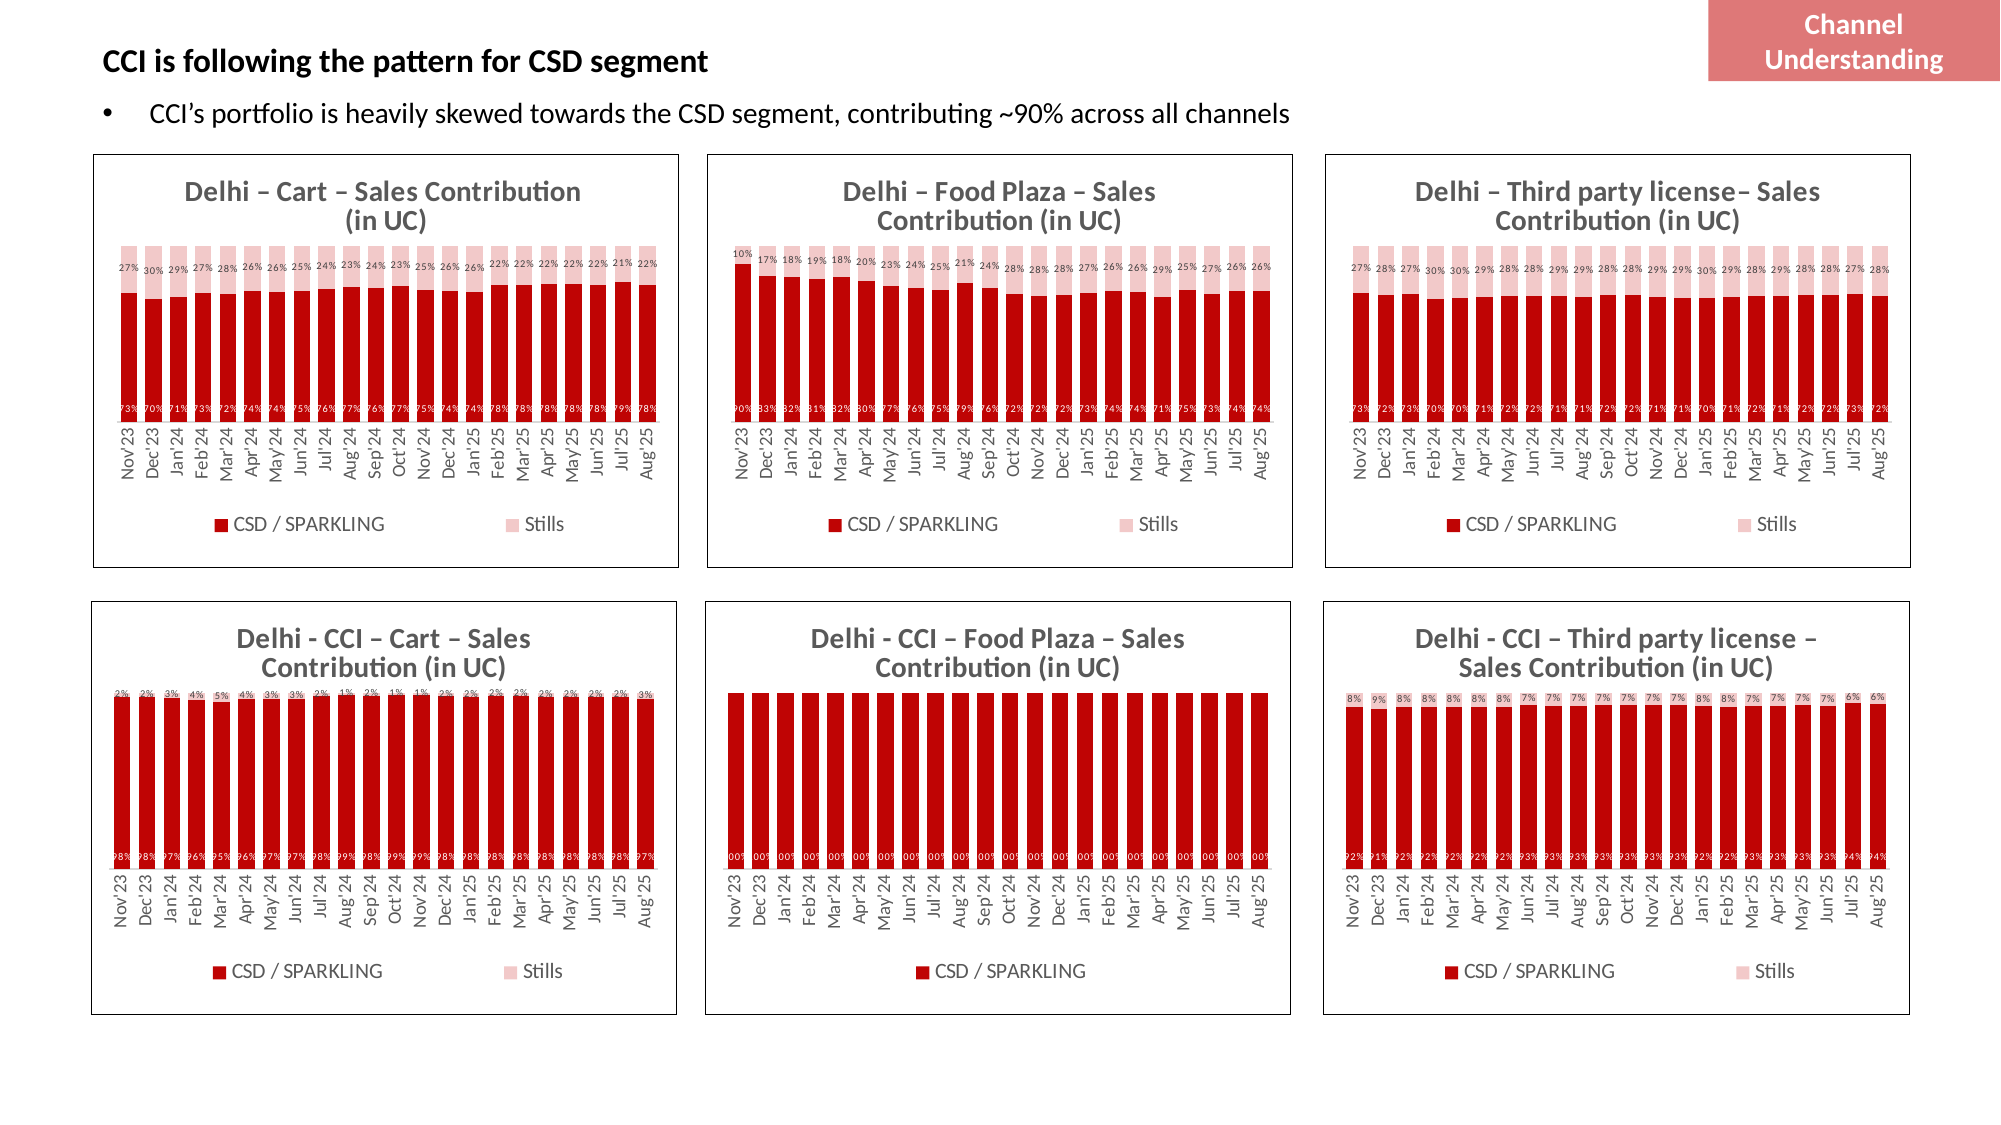

Channel Understanding
# CCI is following the pattern for CSD segment
CCI’s portfolio is heavily skewed towards the CSD segment, contributing ~90% across all channels

### Chart: Delhi – Cart – Sales Contribution
(in UC)

| Category | CSD / SPARKLING | Stills |
|---|---|---|
|  Nov'23 | 0.7337664104575234 | 0.26623358954247656 |
|  Dec'23 | 0.6997097879540801 | 0.3002902120459199 |
|  Jan'24 | 0.7102135013889704 | 0.28978649861102956 |
|  Feb'24 | 0.7288108092469515 | 0.2711891907530485 |
|  Mar'24 | 0.7231094729488995 | 0.27689052705110057 |
|  Apr'24 | 0.74426640018423 | 0.25573359981577004 |
|  May'24 | 0.7391877001396647 | 0.26081229986033533 |
|  Jun'24 | 0.74554191691672 | 0.25445808308327994 |
|  Jul'24 | 0.7564587687441566 | 0.24354123125584337 |
|  Aug'24 | 0.7670483201795717 | 0.23295167982042828 |
|  Sep'24 | 0.7575063493164252 | 0.24249365068357476 |
| Oct'24 | 0.7703285263226828 | 0.22967147367731722 |
| Nov'24 | 0.7499801175667967 | 0.2500198824332033 |
| Dec'24 | 0.7430562833310946 | 0.25694371666890536 |
| Jan'25 | 0.7388384162104353 | 0.2611615837895646 |
| Feb'25 | 0.7780290917940738 | 0.22197090820592622 |
| Mar'25 | 0.7786537667952798 | 0.22134623320472033 |
| Apr'25 | 0.7815348349518741 | 0.21846516504812577 |
| May'25 | 0.7839186191810436 | 0.21608138081895642 |
| Jun'25 | 0.7764496392884075 | 0.22355036071159246 |
| Jul'25 | 0.7915529182209776 | 0.20844708177902233 |
| Aug'25 | 0.775936596248026 | 0.224063403751974 |

### Chart: Delhi – Food Plaza – Sales Contribution (in UC)

| Category | CSD / SPARKLING | Stills |
|---|---|---|
|  Nov'23 | 0.8969806276390333 | 0.10301937236096666 |
|  Dec'23 | 0.8267141144455651 | 0.17328588555443492 |
|  Jan'24 | 0.8220235757692742 | 0.17797642423072574 |
|  Feb'24 | 0.8126535399049442 | 0.18734646009505587 |
|  Mar'24 | 0.8228664720312193 | 0.17713352796878062 |
|  Apr'24 | 0.800153989765813 | 0.19984601023418708 |
|  May'24 | 0.7727344025144204 | 0.22726559748557967 |
|  Jun'24 | 0.7618473964207193 | 0.23815260357928078 |
|  Jul'24 | 0.7470747379100441 | 0.25292526208995597 |
|  Aug'24 | 0.7885109529734202 | 0.2114890470265799 |
|  Sep'24 | 0.7603544723196151 | 0.23964552768038494 |
| Oct'24 | 0.7243246410782302 | 0.27567535892176975 |
| Nov'24 | 0.7160723503646651 | 0.28392764963533496 |
| Dec'24 | 0.7228417640586434 | 0.2771582359413566 |
| Jan'25 | 0.7326527403142502 | 0.2673472596857499 |
| Feb'25 | 0.7409216942996606 | 0.2590783057003394 |
| Mar'25 | 0.7364769374534077 | 0.2635230625465923 |
| Apr'25 | 0.7067233165252053 | 0.2932766834747947 |
| May'25 | 0.7469298442247275 | 0.25307015577527253 |
| Jun'25 | 0.7266579362557558 | 0.2733420637442442 |
| Jul'25 | 0.7420711522655468 | 0.25792884773445335 |
| Aug'25 | 0.7420972497667069 | 0.25790275023329307 |

### Chart: Delhi – Third party license– Sales Contribution (in UC)

| Category | CSD / SPARKLING | Stills |
|---|---|---|
|  Nov'23 | 0.7303587195873212 | 0.26964128041267876 |
|  Dec'23 | 0.7226744944324629 | 0.2773255055675372 |
|  Jan'24 | 0.7282391091134732 | 0.2717608908865268 |
|  Feb'24 | 0.7002536688458044 | 0.29974633115419547 |
|  Mar'24 | 0.7041149612849109 | 0.29588503871508903 |
|  Apr'24 | 0.7081177798484867 | 0.29188222015151327 |
|  May'24 | 0.7166716489478403 | 0.28332835105215975 |
|  Jun'24 | 0.7166257202306282 | 0.2833742797693718 |
|  Jul'24 | 0.7123949880542433 | 0.28760501194575666 |
|  Aug'24 | 0.7107288920388171 | 0.289271107961183 |
|  Sep'24 | 0.7181209616514128 | 0.2818790383485872 |
| Oct'24 | 0.7174654950442839 | 0.28253450495571614 |
| Nov'24 | 0.711223263535458 | 0.28877673646454205 |
| Dec'24 | 0.7051675795920622 | 0.2948324204079378 |
| Jan'25 | 0.7024544654694433 | 0.2975455345305566 |
| Feb'25 | 0.7114472716293938 | 0.28855272837060614 |
| Mar'25 | 0.7150749658948302 | 0.28492503410516967 |
| Apr'25 | 0.7144807790794596 | 0.2855192209205404 |
| May'25 | 0.7194937649831288 | 0.2805062350168713 |
| Jun'25 | 0.7187483874181531 | 0.28125161258184694 |
| Jul'25 | 0.7256824671618428 | 0.2743175328381571 |
| Aug'25 | 0.7153036574221565 | 0.28469634257784343 |

### Chart: Delhi - CCI – Cart – Sales Contribution (in UC)

| Category | CSD / SPARKLING | Stills |
|---|---|---|
|  Nov'23 | 0.977333383385799 | 0.022666616614200958 |
|  Dec'23 | 0.977848888683143 | 0.02215111131685695 |
|  Jan'24 | 0.974186561733119 | 0.025813438266880928 |
|  Feb'24 | 0.9626880421441938 | 0.03731195785580615 |
|  Mar'24 | 0.9474407894143809 | 0.05255921058561916 |
|  Apr'24 | 0.9632335141478832 | 0.03676648585211681 |
|  May'24 | 0.9673827619624665 | 0.03261723803753354 |
|  Jun'24 | 0.9682291745896836 | 0.03177082541031651 |
|  Jul'24 | 0.9814311597249927 | 0.018568840275007215 |
|  Aug'24 | 0.987936526590437 | 0.012063473409563066 |
|  Sep'24 | 0.9836727787630997 | 0.016327221236900388 |
| Oct'24 | 0.9857440637770689 | 0.014255936222931056 |
| Nov'24 | 0.9866750028976582 | 0.0133249971023419 |
| Dec'24 | 0.9808946234443778 | 0.019105376555622177 |
| Jan'25 | 0.9776914701427624 | 0.022308529857237577 |
| Feb'25 | 0.9831081002735077 | 0.016891899726492215 |
| Mar'25 | 0.9821653325033314 | 0.017834667496668642 |
| Apr'25 | 0.9797492244029148 | 0.02025077559708514 |
| May'25 | 0.978236618718467 | 0.02176338128153299 |
| Jun'25 | 0.9768491155246747 | 0.023150884475325335 |
| Jul'25 | 0.9793378281381656 | 0.020662171861834274 |
| Aug'25 | 0.968074704406319 | 0.031925295593680916 |

### Chart: Delhi - CCI – Food Plaza – Sales Contribution (in UC)

| Category | CSD / SPARKLING |
|---|---|
|  Nov'23 | 1.0 |
|  Dec'23 | 1.0 |
|  Jan'24 | 1.0 |
|  Feb'24 | 1.0 |
|  Mar'24 | 1.0 |
|  Apr'24 | 1.0 |
|  May'24 | 1.0 |
|  Jun'24 | 1.0 |
|  Jul'24 | 1.0 |
|  Aug'24 | 1.0 |
|  Sep'24 | 1.0 |
| Oct'24 | 1.0 |
| Nov'24 | 1.0 |
| Dec'24 | 1.0 |
| Jan'25 | 1.0 |
| Feb'25 | 1.0 |
| Mar'25 | 1.0 |
| Apr'25 | 1.0 |
| May'25 | 1.0 |
| Jun'25 | 1.0 |
| Jul'25 | 1.0 |
| Aug'25 | 1.0 |

### Chart: Delhi - CCI – Third party license – Sales Contribution (in UC)

| Category | CSD / SPARKLING | Stills |
|---|---|---|
|  Nov'23 | 0.9204698865253896 | 0.07953011347461034 |
|  Dec'23 | 0.9064951557252094 | 0.09350484427479058 |
|  Jan'24 | 0.9214106947259119 | 0.07858930527408815 |
|  Feb'24 | 0.9207931679322638 | 0.07920683206773607 |
|  Mar'24 | 0.917911862932789 | 0.08208813706721099 |
|  Apr'24 | 0.9202631492375553 | 0.07973685076244465 |
|  May'24 | 0.922483591130994 | 0.07751640886900603 |
|  Jun'24 | 0.9297205192246991 | 0.0702794807753008 |
|  Jul'24 | 0.9275516786995566 | 0.0724483213004435 |
|  Aug'24 | 0.9264506761299204 | 0.07354932387007963 |
|  Sep'24 | 0.9304440526942445 | 0.06955594730575554 |
| Oct'24 | 0.9322727398632535 | 0.06772726013674644 |
| Nov'24 | 0.9318207381033835 | 0.0681792618966165 |
| Dec'24 | 0.9337898944871018 | 0.06621010551289812 |
| Jan'25 | 0.9235238956318915 | 0.07647610436810838 |
| Feb'25 | 0.9212425656026594 | 0.07875743439734068 |
| Mar'25 | 0.9250397697349797 | 0.07496023026502038 |
| Apr'25 | 0.9271553563426606 | 0.07284464365733954 |
| May'25 | 0.929289941755717 | 0.07071005824428292 |
| Jun'25 | 0.925387225709904 | 0.07461277429009601 |
| Jul'25 | 0.9409829974043457 | 0.059017002595654296 |
| Aug'25 | 0.940327441855808 | 0.05967255814419199 |